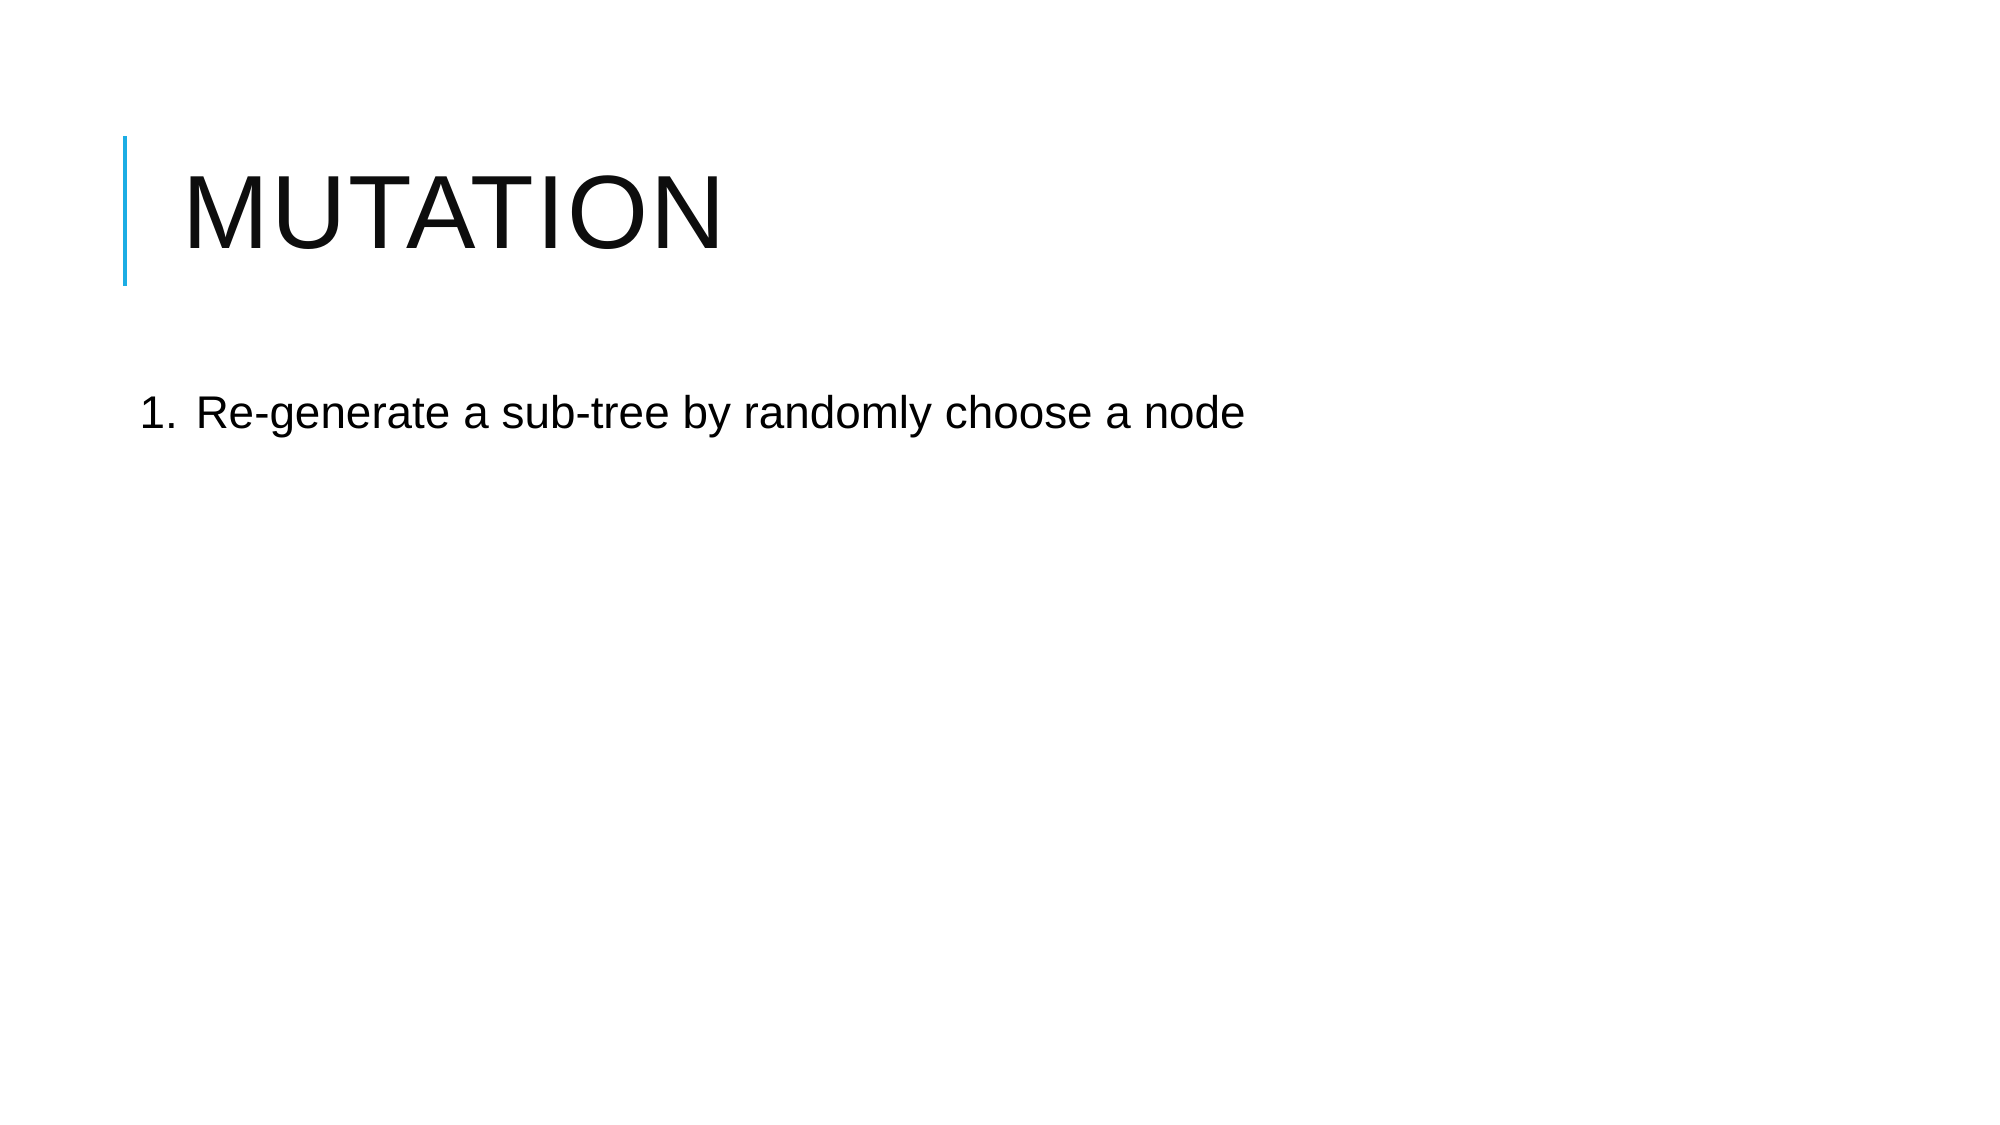

# Mutation
Re-generate a sub-tree by randomly choose a node